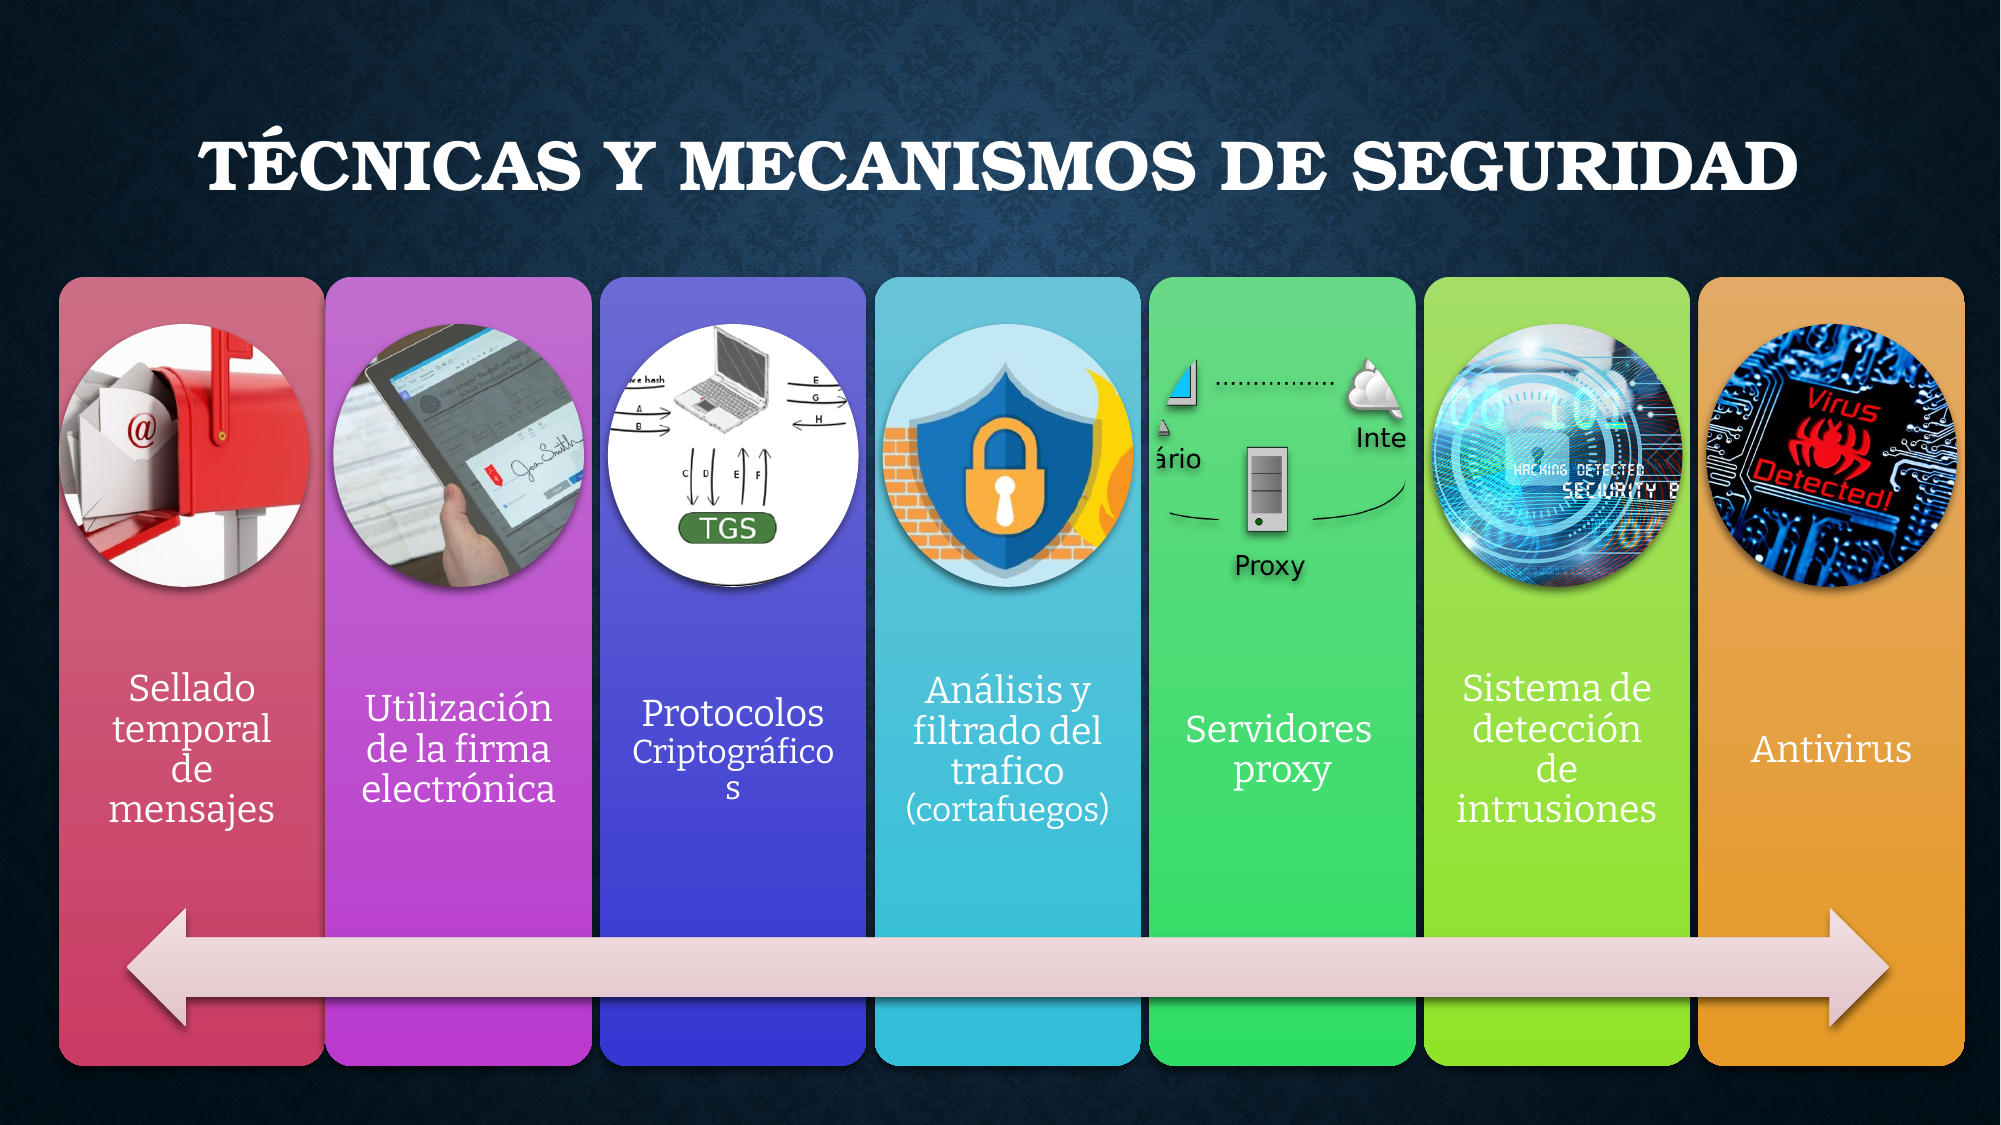

# Técnicas y mecanismos de seguridad
Sellado temporal de mensajes
Utilización de la firma electrónica
Protocolos Criptográficos
Análisis y filtrado del trafico (cortafuegos)
Servidores  proxy
Sistema de detección de intrusiones
Antivirus